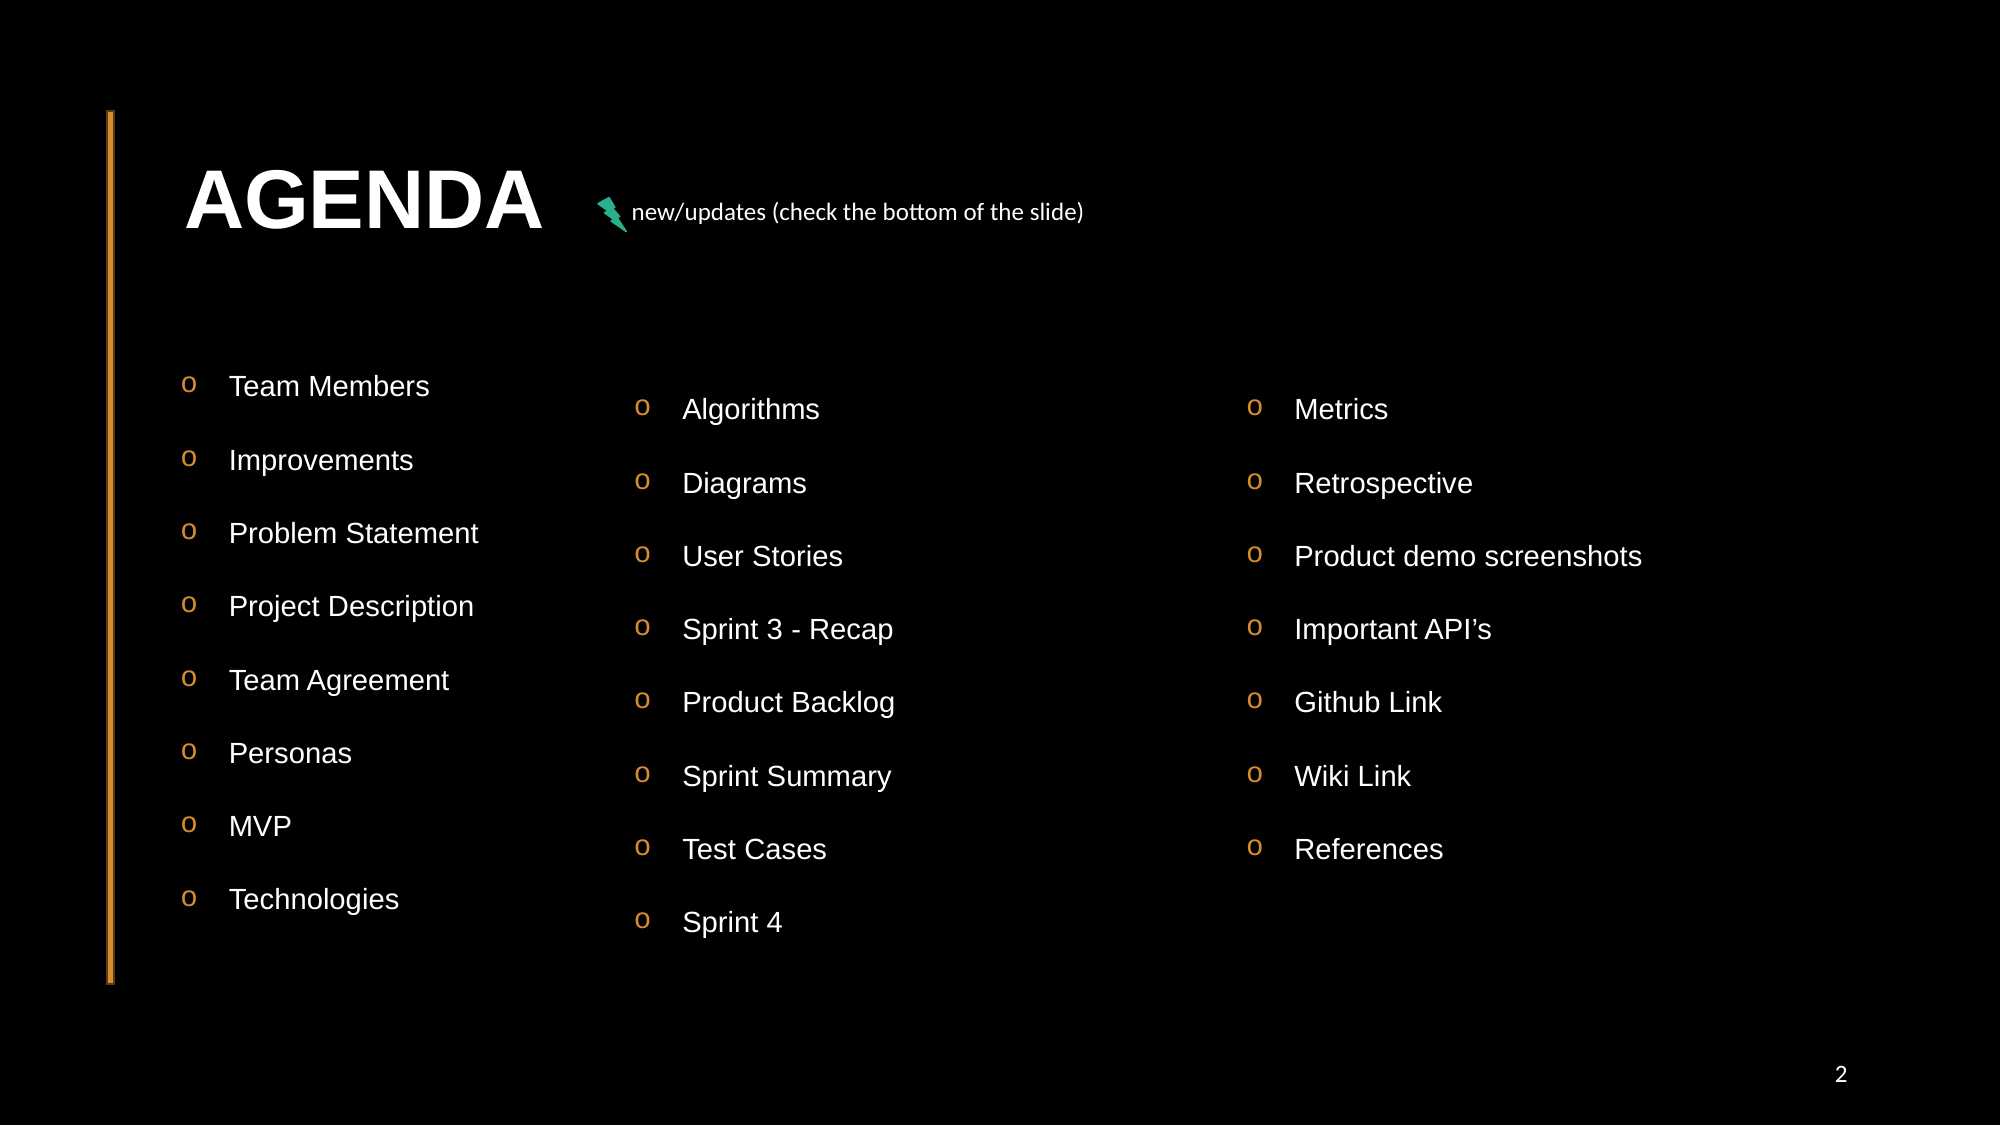

# AGENDA

 new/updates (check the bottom of the slide)

Team Members
Improvements
Problem Statement
Project Description
Team Agreement
Personas
MVP
Technologies

Algorithms
Diagrams
User Stories
Sprint 3 - Recap
Product Backlog
Sprint Summary
Test Cases
Sprint 4
Metrics
Retrospective
Product demo screenshots
Important API’s
Github Link
Wiki Link
References

2